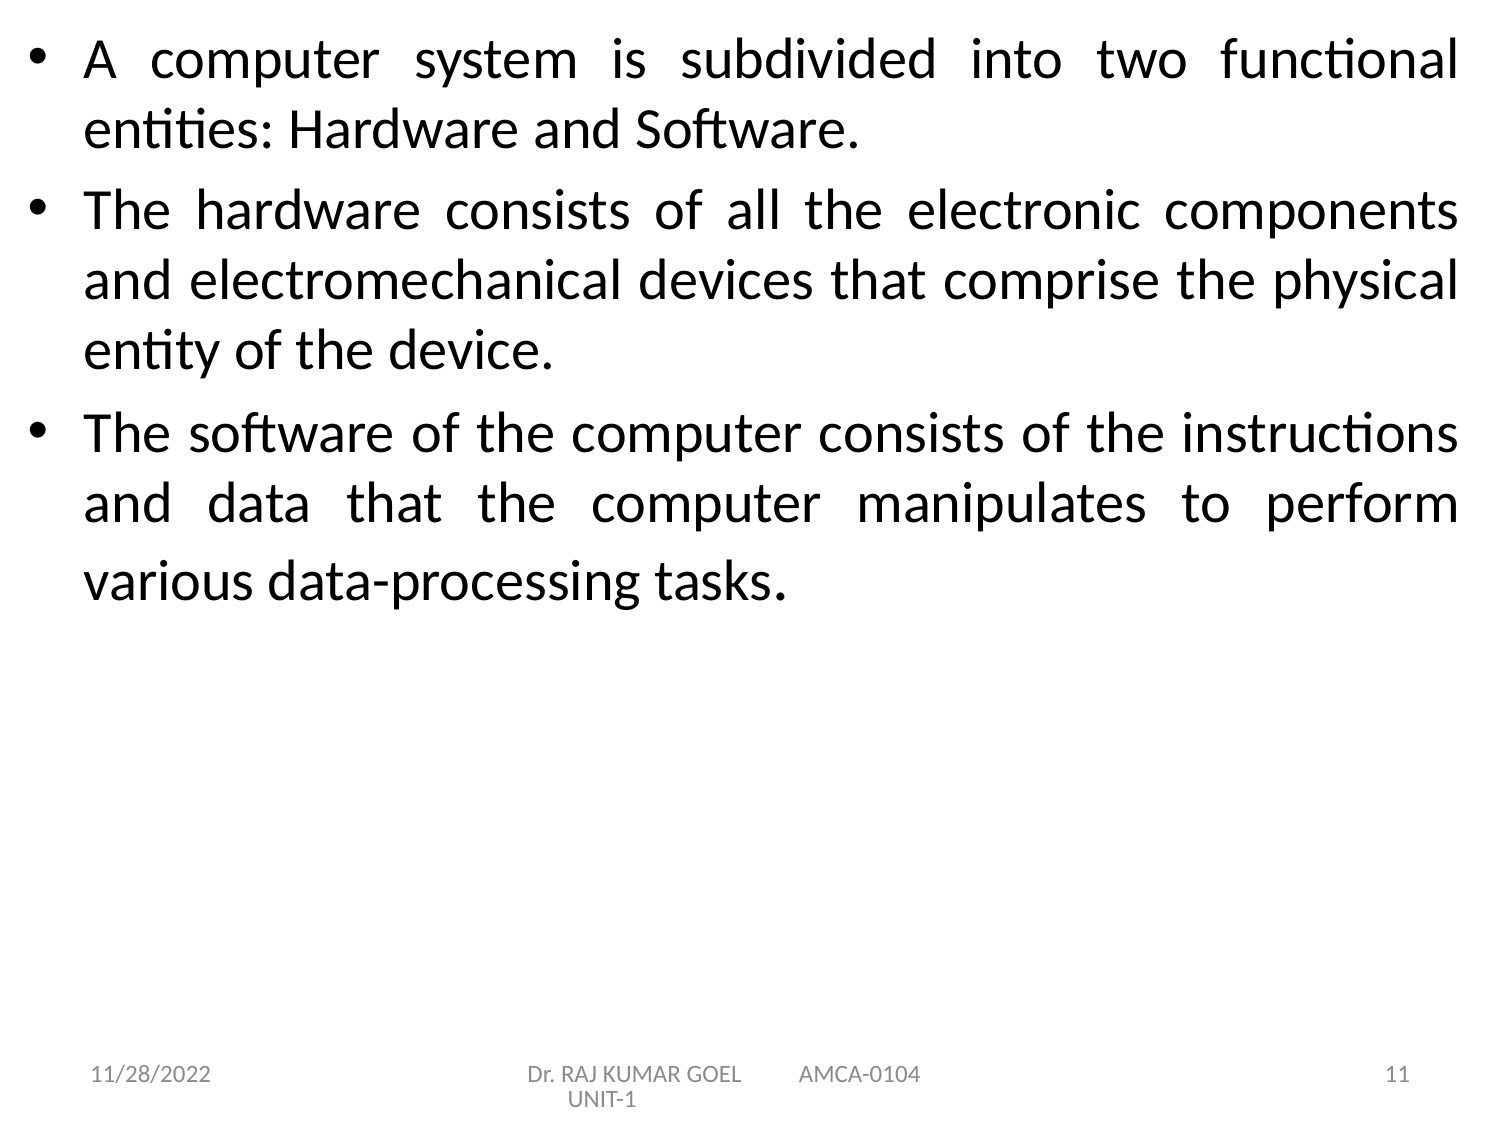

A computer system is subdivided into two functional entities: Hardware and Software.
The hardware consists of all the electronic components and electromechanical devices that comprise the physical entity of the device.
The software of the computer consists of the instructions and data that the computer manipulates to perform various data-processing tasks.

11/28/2022
Dr. RAJ KUMAR GOEL          AMCA-0104               UNIT-1
11